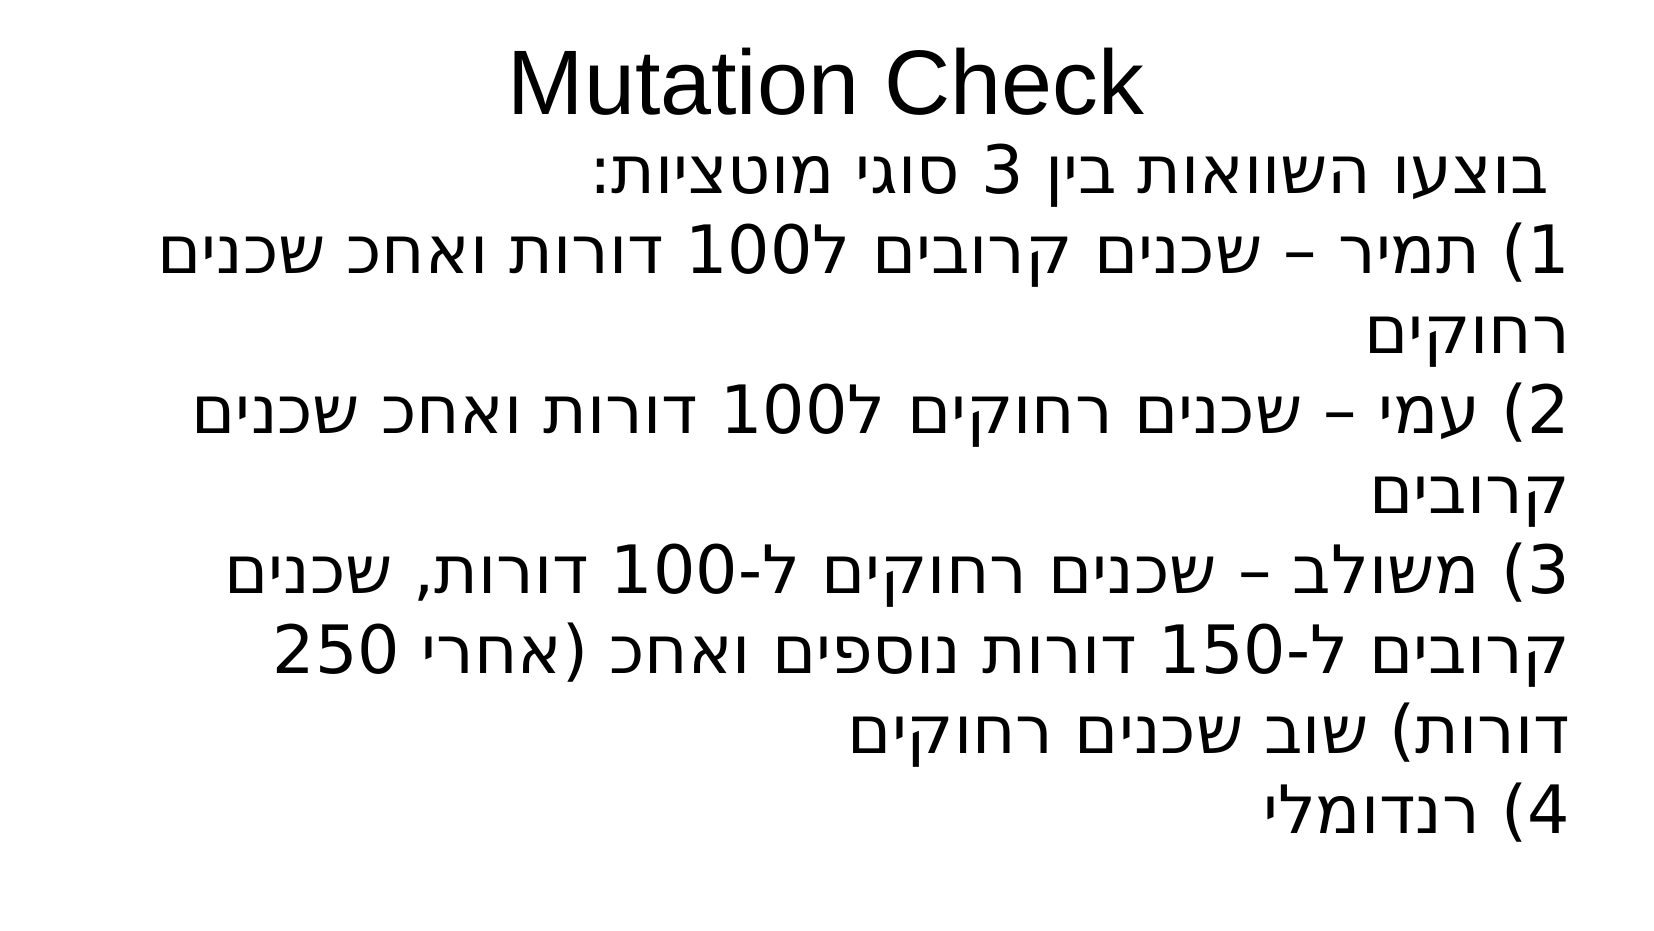

Mutation Check
 בוצעו השוואות בין 3 סוגי מוטציות:
1) תמיר – שכנים קרובים ל100 דורות ואחכ שכנים רחוקים
2) עמי – שכנים רחוקים ל100 דורות ואחכ שכנים קרובים
3) משולב – שכנים רחוקים ל-100 דורות, שכנים קרובים ל-150 דורות נוספים ואחכ (אחרי 250 דורות) שוב שכנים רחוקים
4) רנדומלי